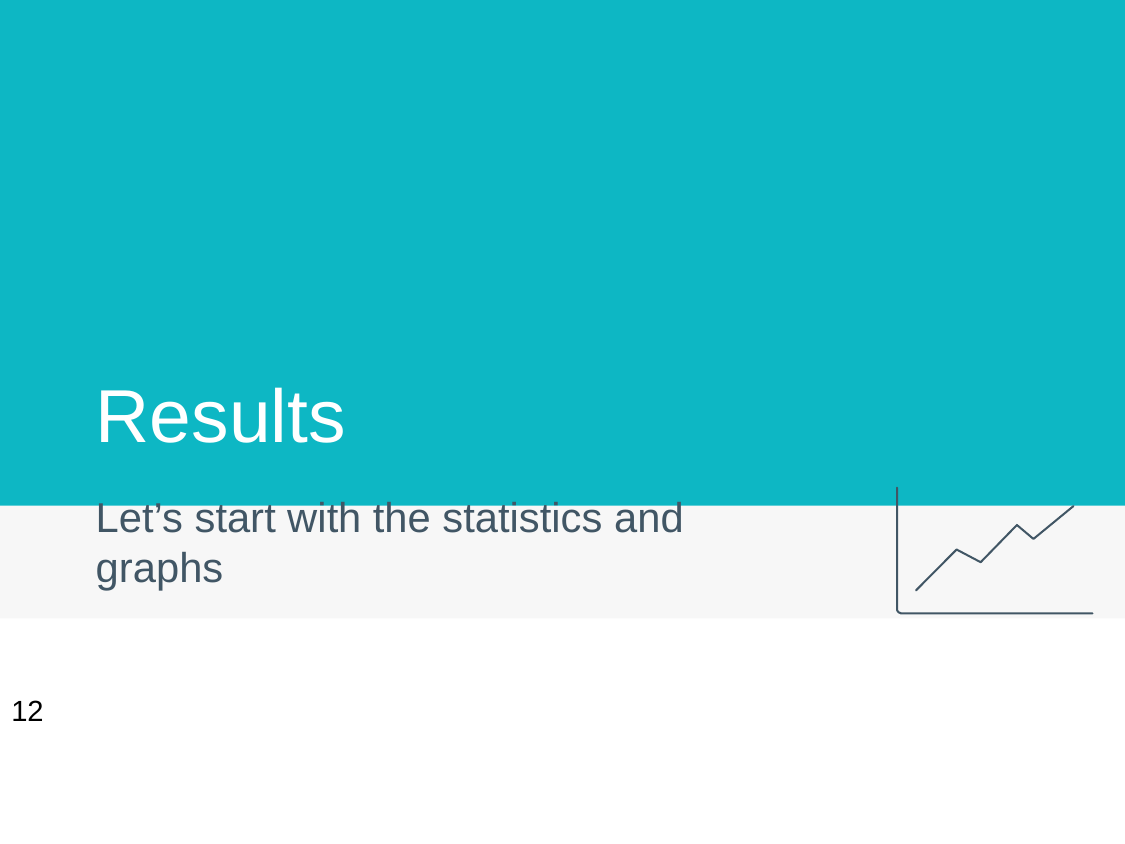

# Results

Let’s start with the statistics and graphs
12